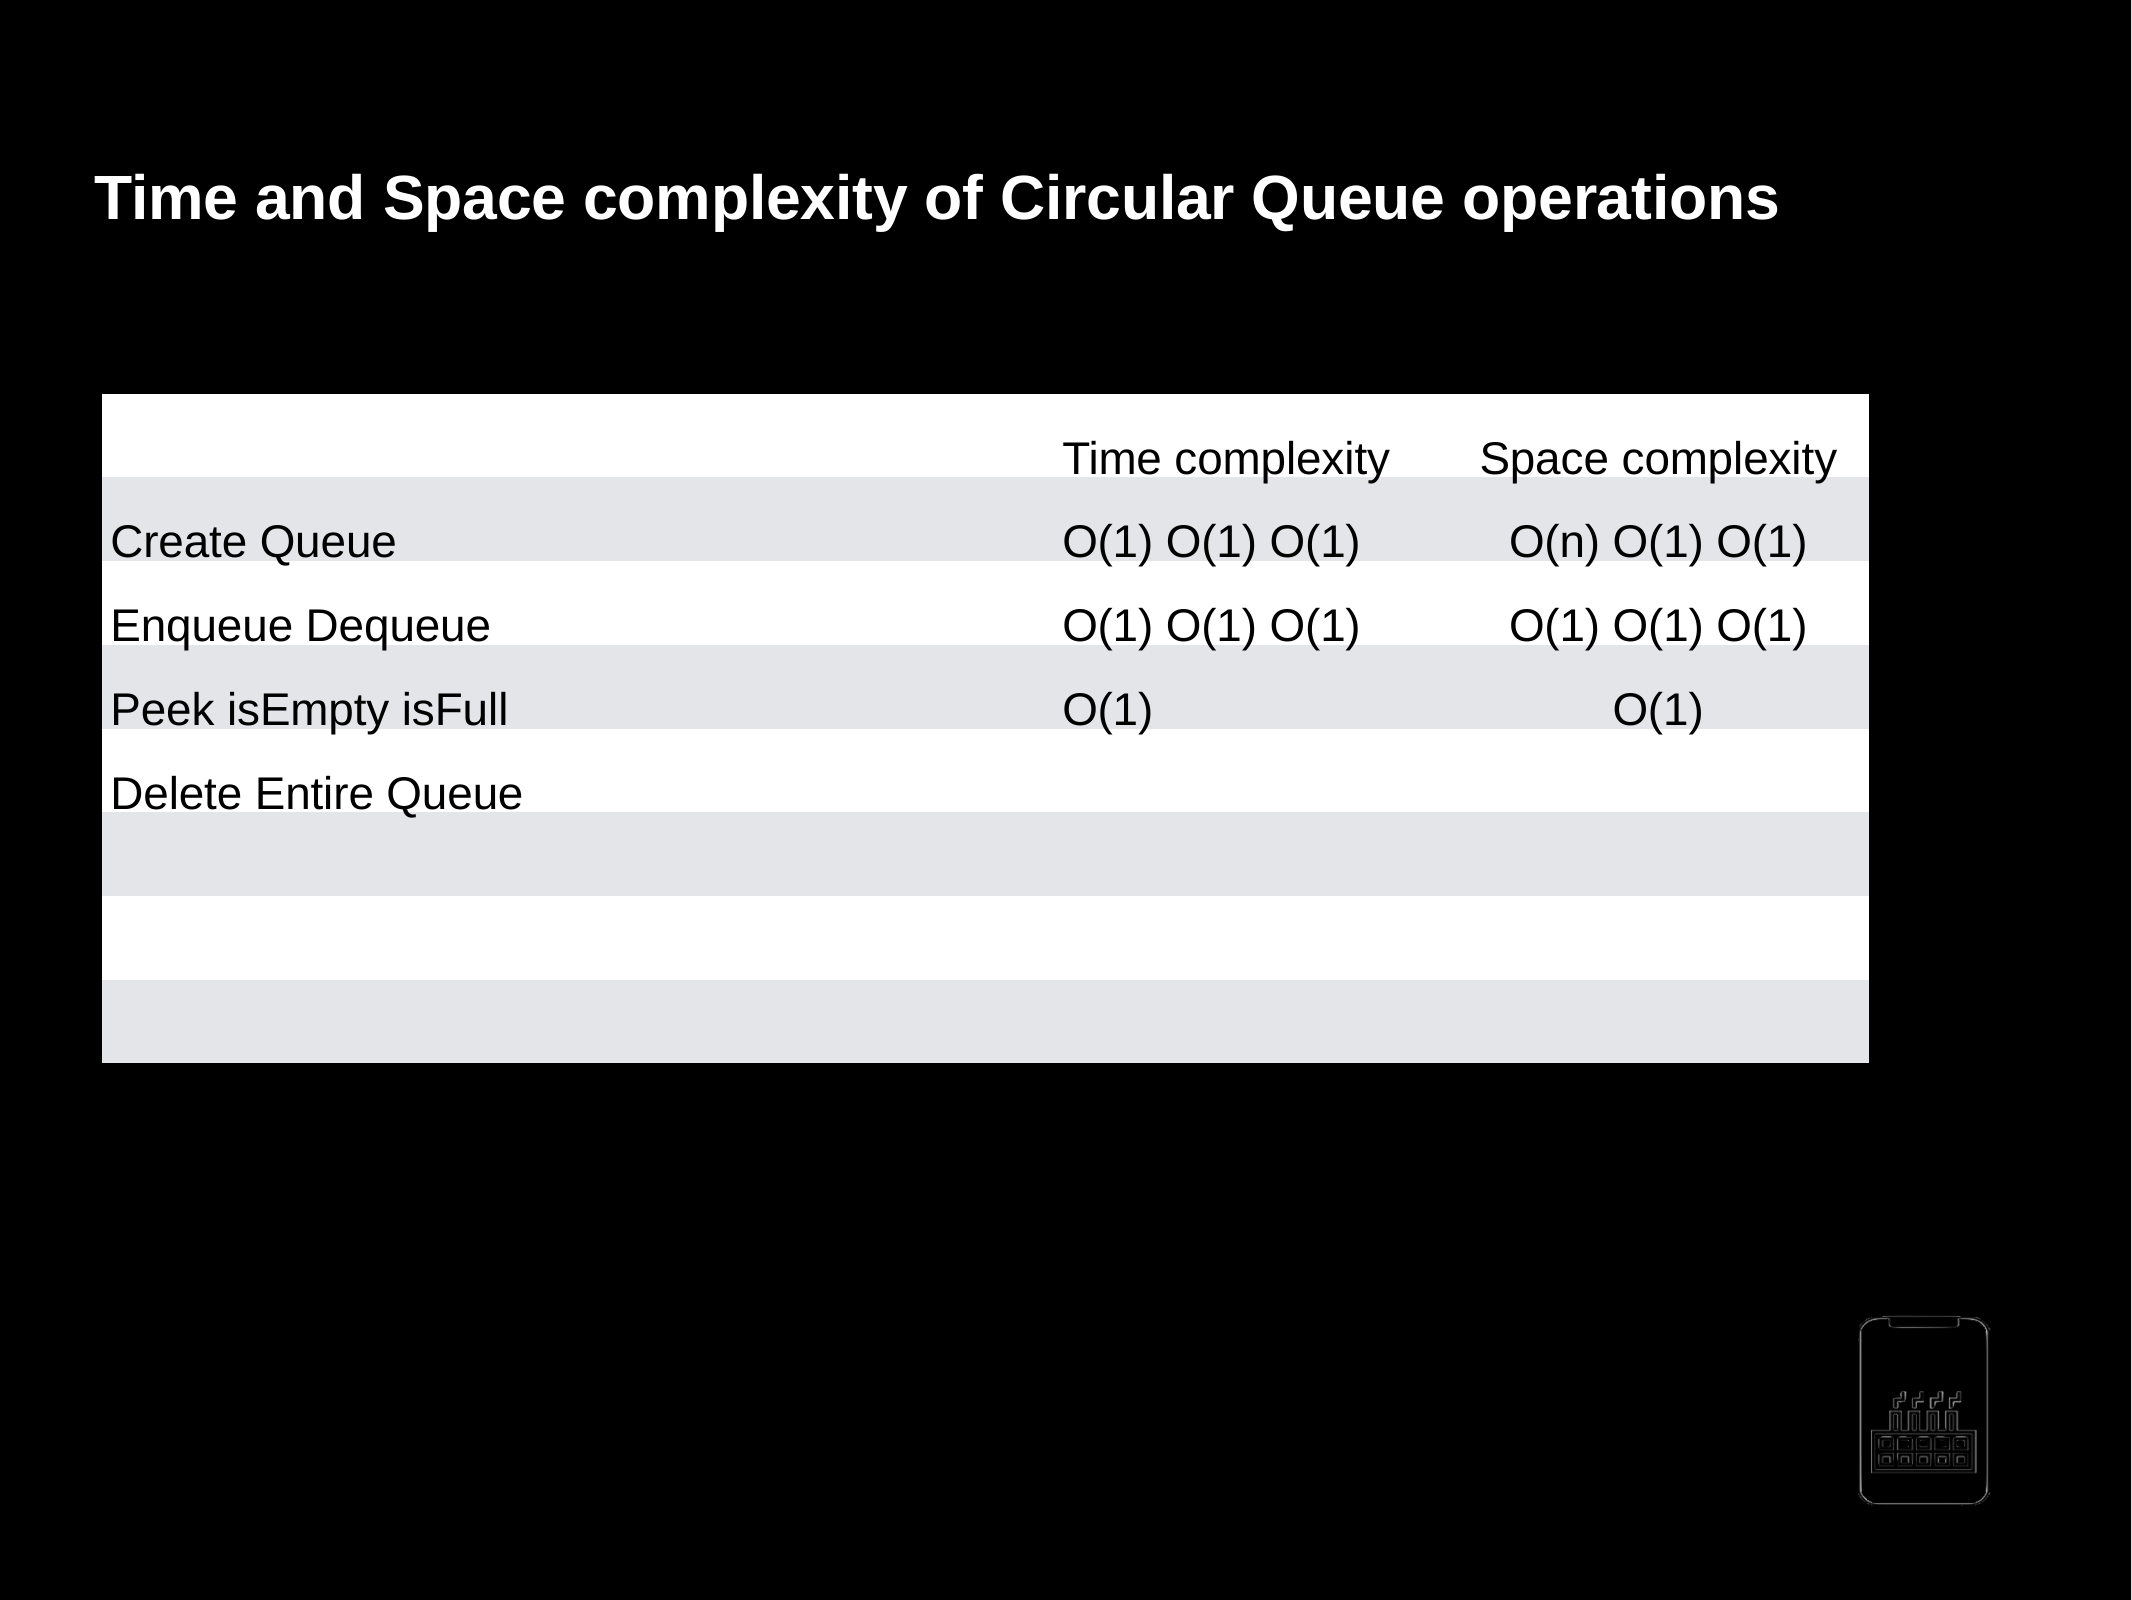

Time and Space complexity of Circular Queue operations

Time complexity O(1) O(1) O(1) O(1) O(1) O(1) O(1)
Space complexity O(n) O(1) O(1) O(1) O(1) O(1) O(1)
Create Queue Enqueue Dequeue Peek isEmpty isFull Delete Entire Queue

AppMillers
www.appmillers.com